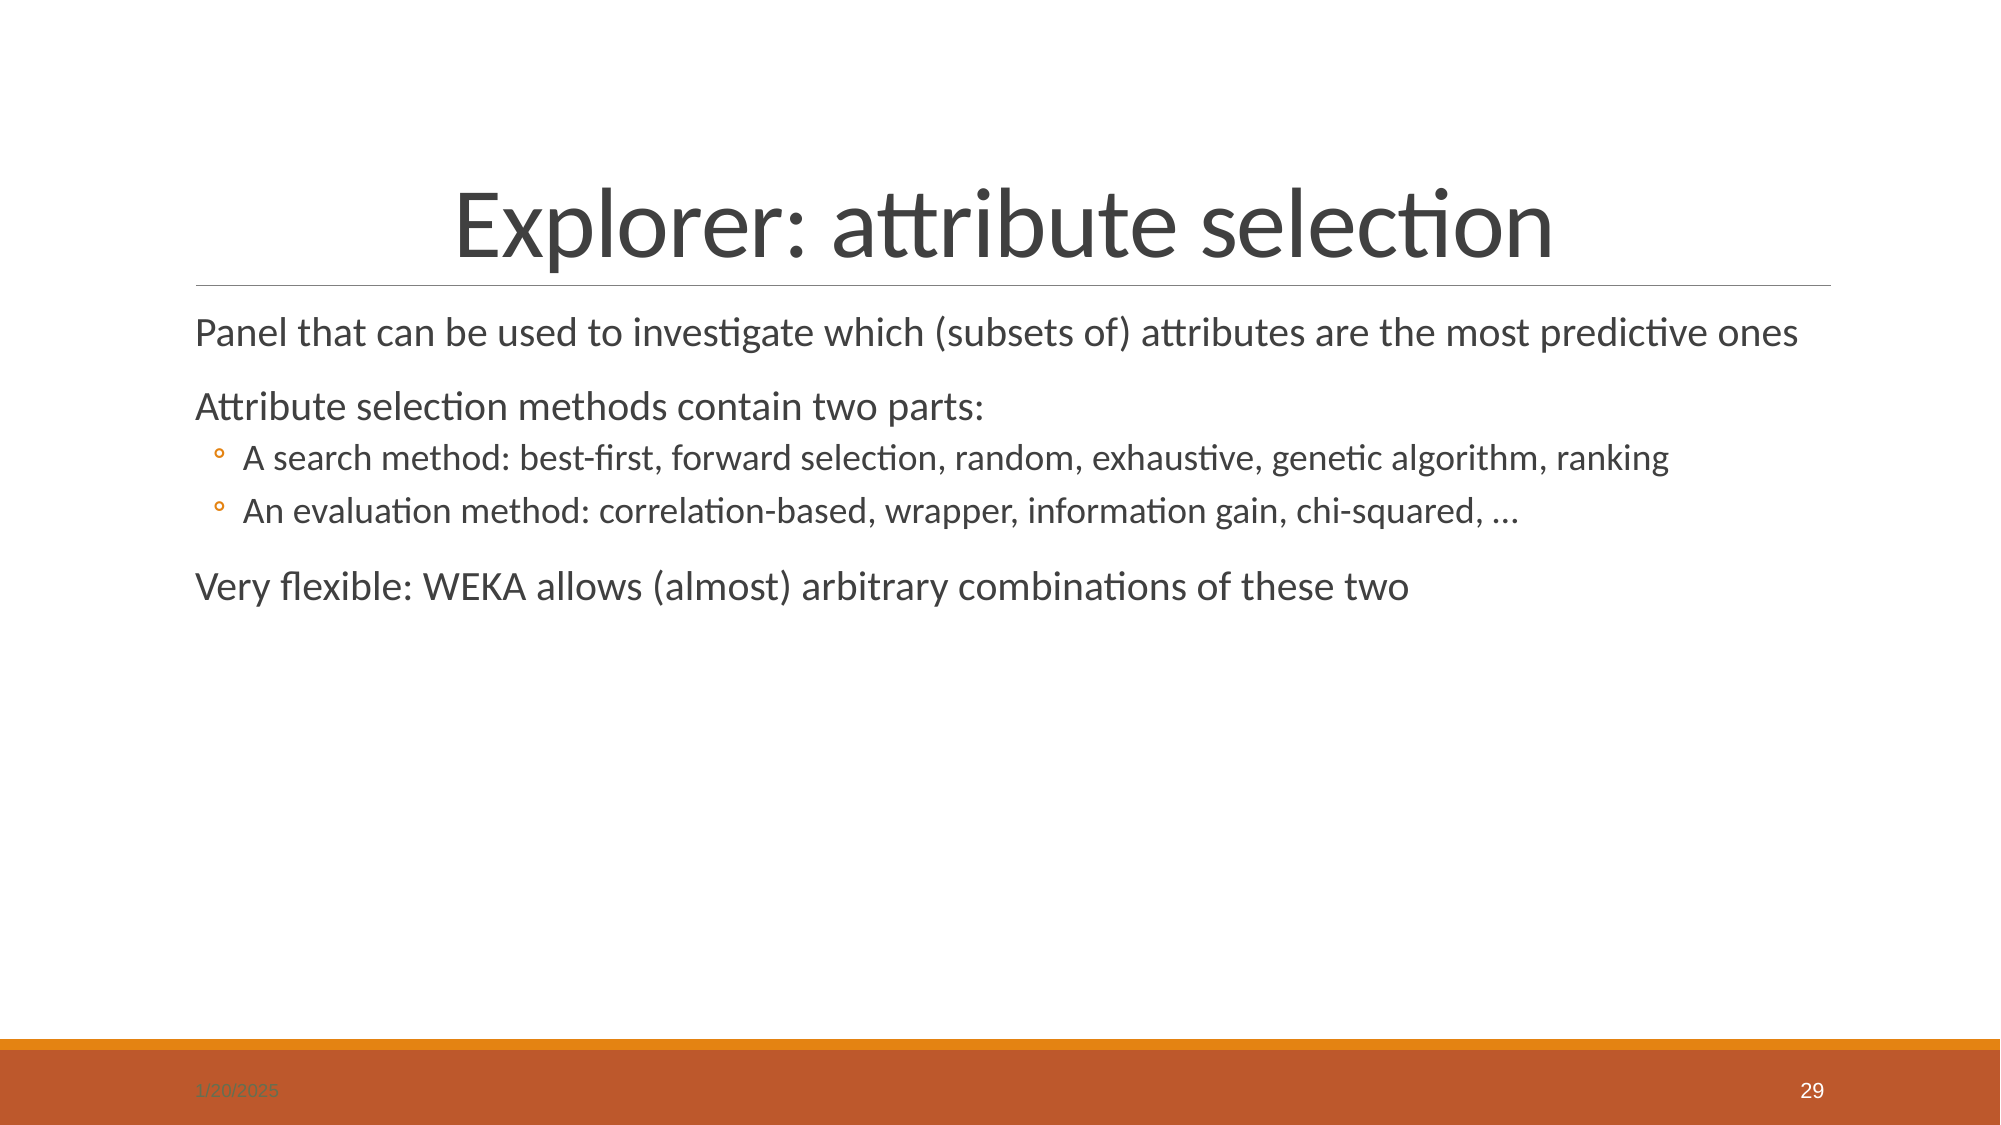

# Explorer: attribute selection
Panel that can be used to investigate which (subsets of) attributes are the most predictive ones
Attribute selection methods contain two parts:
A search method: best-first, forward selection, random, exhaustive, genetic algorithm, ranking
An evaluation method: correlation-based, wrapper, information gain, chi-squared, …
Very flexible: WEKA allows (almost) arbitrary combinations of these two
1/20/2025
29